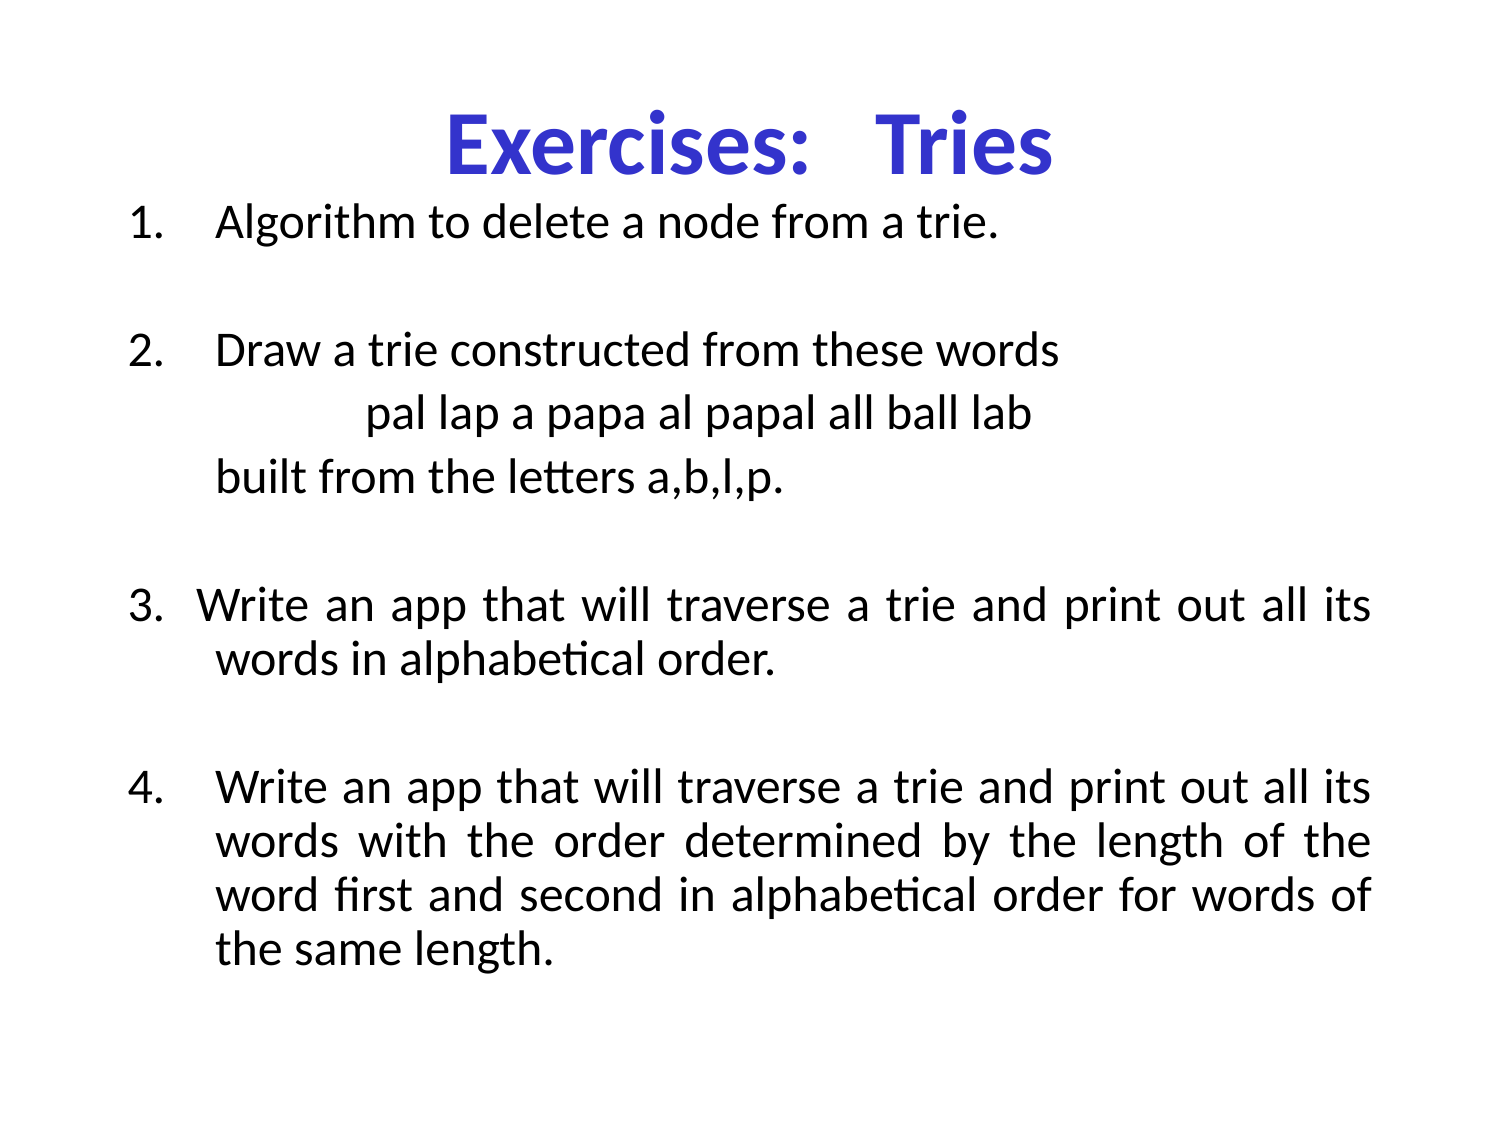

# Exercises:   Tries
Algorithm to delete a node from a trie.

2.	Draw a trie constructed from these words
		pal lap a papa al papal all ball lab
	built from the letters a,b,l,p.

3.  Write an app that will traverse a trie and print out all its words in alphabetical order.

4.	Write an app that will traverse a trie and print out all its words with the order determined by the length of the word first and second in alphabetical order for words of the same length.